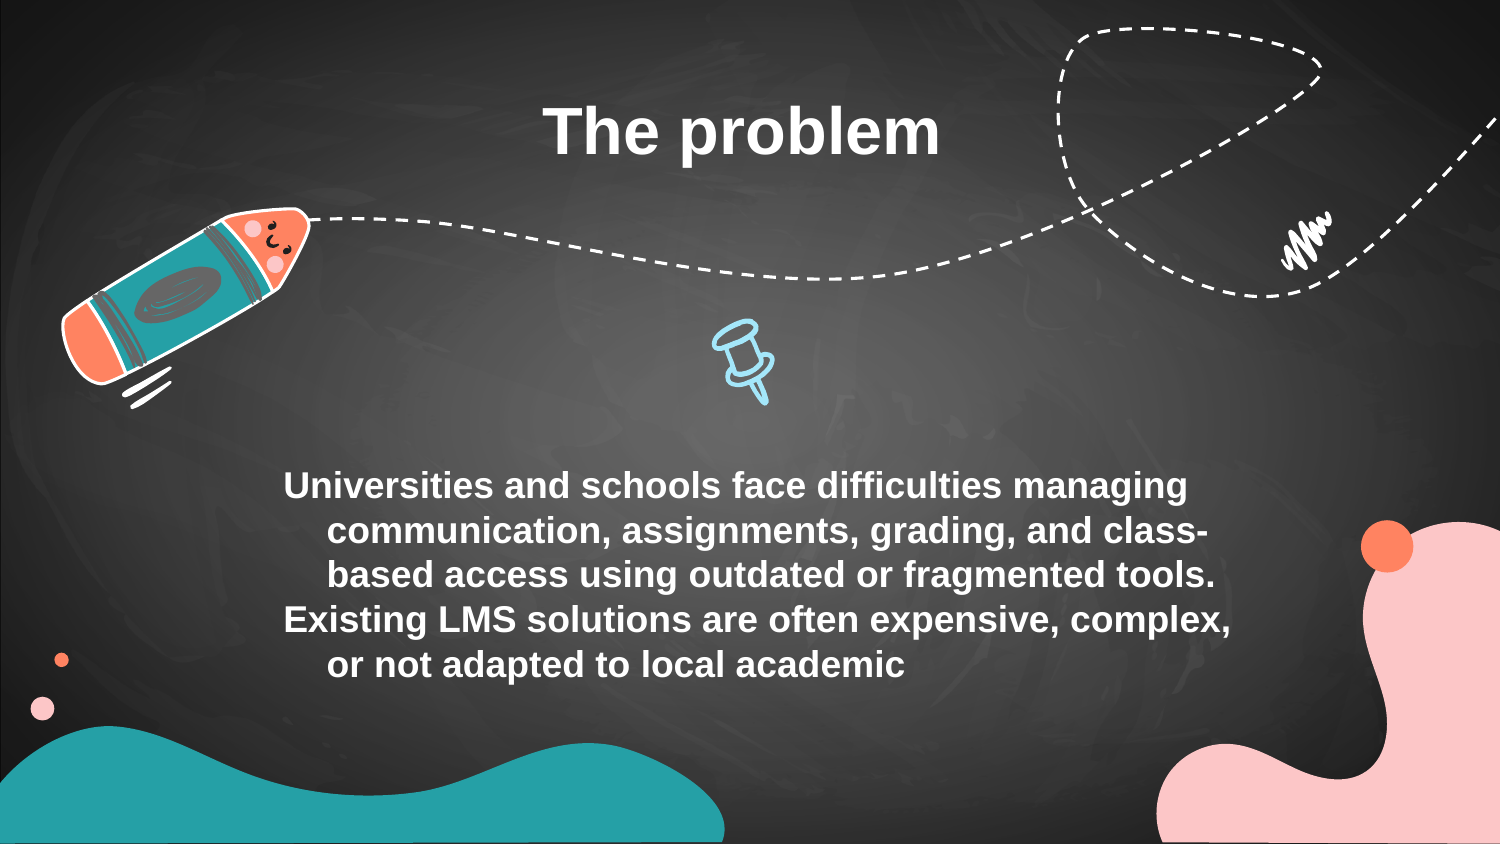

The problem

Universities and schools face difficulties managing communication, assignments, grading, and class-based access using outdated or fragmented tools.
Existing LMS solutions are often expensive, complex, or not adapted to local academic